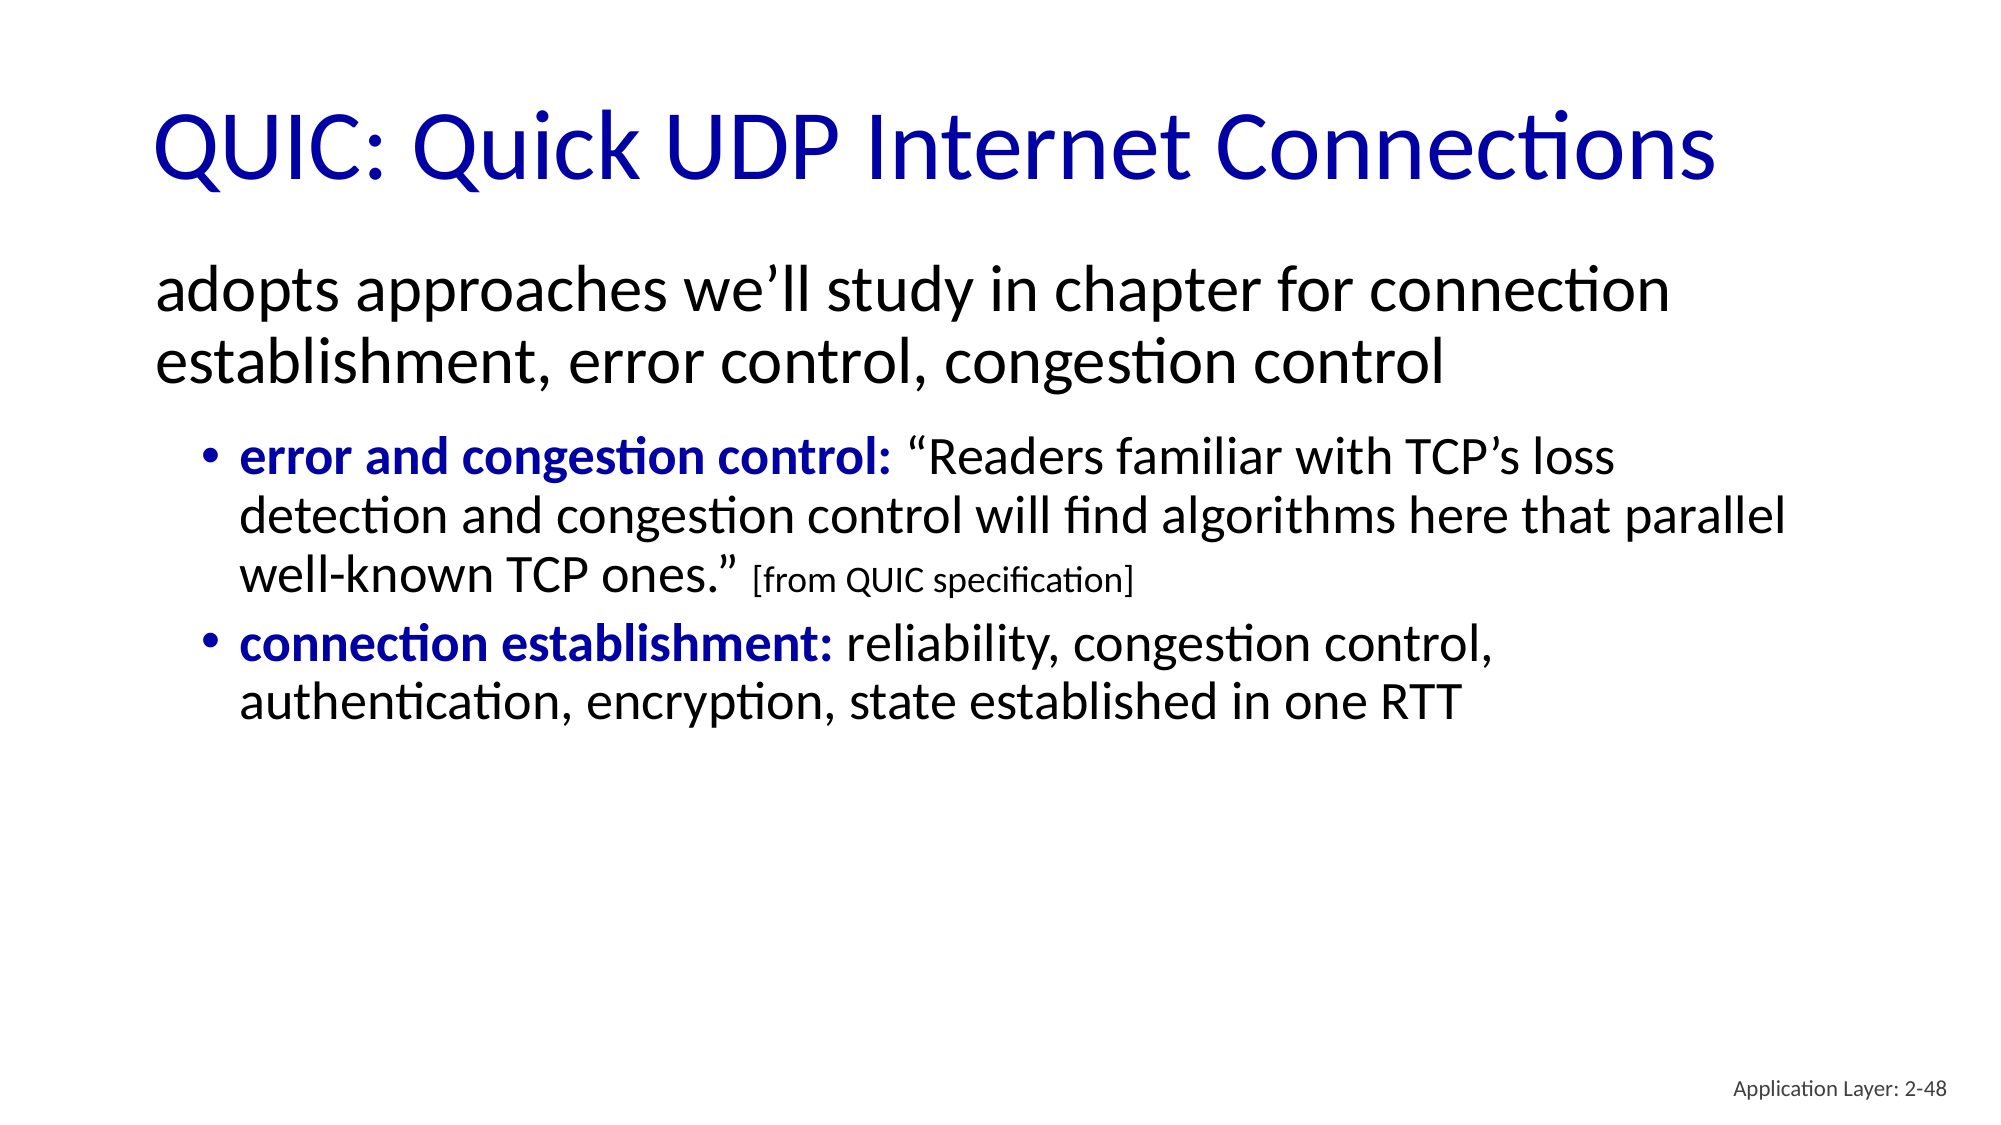

# QUIC: Quick UDP Internet Connections
adopts approaches we’ll study in chapter for connection establishment, error control, congestion control

error and congestion control: “Readers familiar with TCP’s loss detection and congestion control will find algorithms here that parallel well-known TCP ones.” [from QUIC specification]
connection establishment: reliability, congestion control, authentication, encryption, state established in one RTT

Application Layer: 2-48